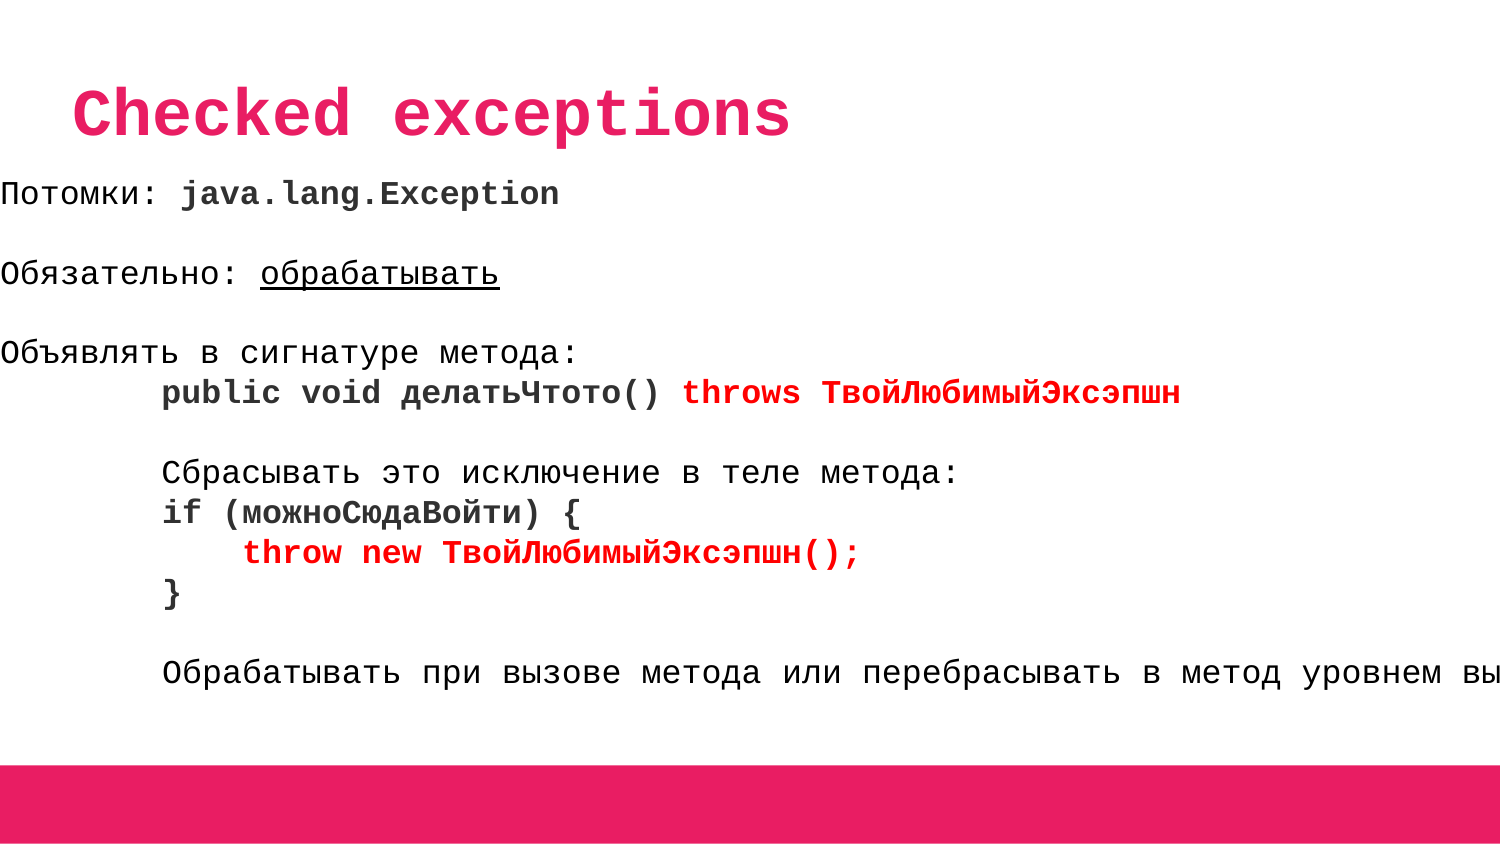

# Checked exceptions
Потомки: java.lang.Exception

Обязательно: обрабатывать

Объявлять в сигнатуре метода:
public void делатьЧтото() throws ТвойЛюбимыйЭксэпшн

Сбрасывать это исключение в теле метода:
if (можноСюдаВойти) {
    throw new ТвойЛюбимыйЭксэпшн();
}

Обрабатывать при вызове метода или перебрасывать в метод уровнем выше